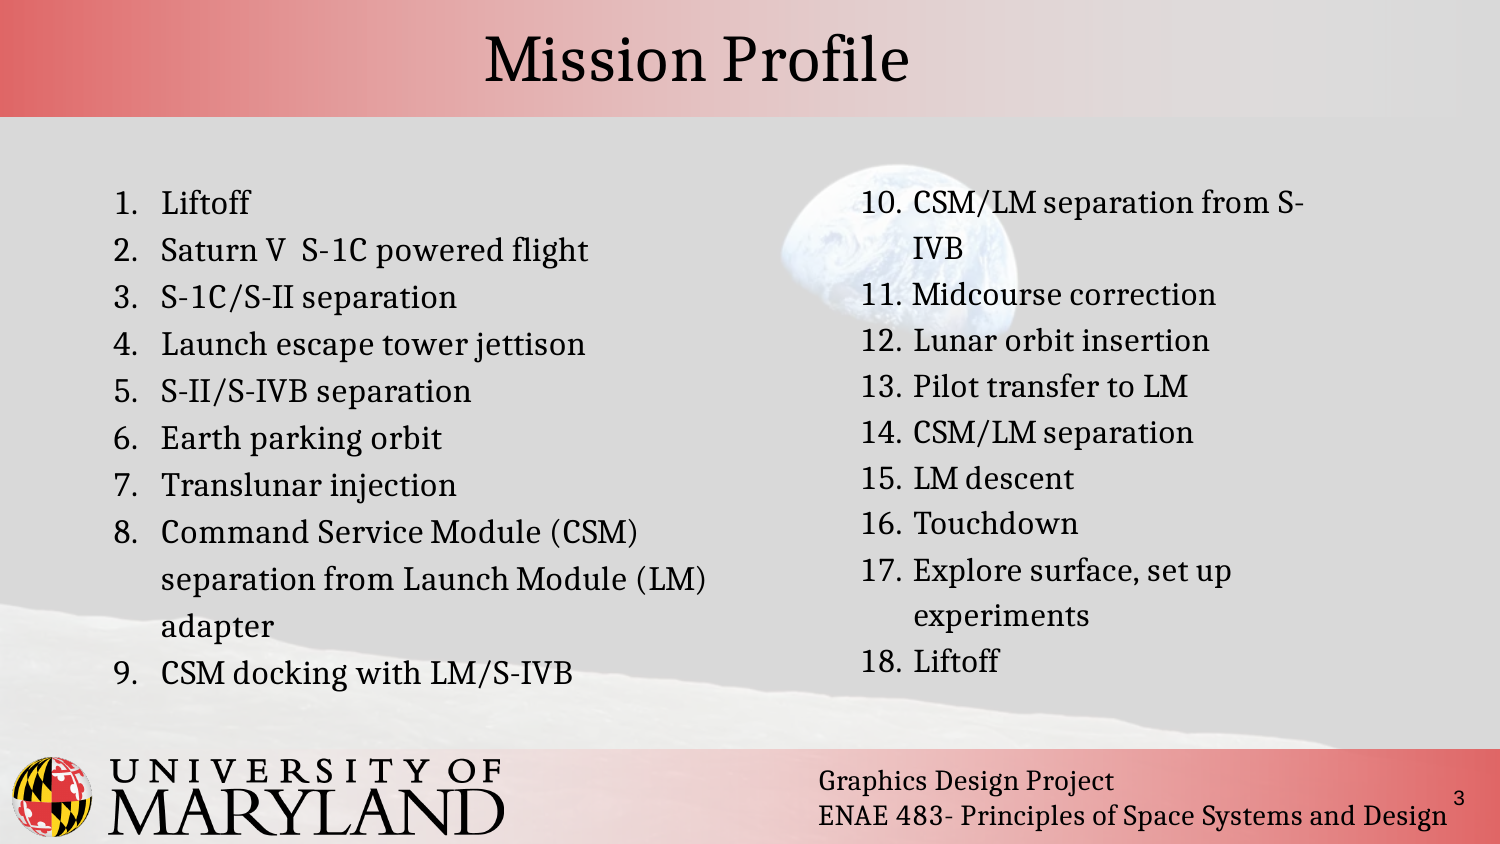

# Mission Profile
Liftoff
Saturn V  S-1C powered flight
S-1C/S-II separation
Launch escape tower jettison
S-II/S-IVB separation
Earth parking orbit
Translunar injection
Command Service Module (CSM) separation from Launch Module (LM) adapter
CSM docking with LM/S-IVB

CSM/LM separation from S-IVB
Midcourse correction
Lunar orbit insertion
Pilot transfer to LM
CSM/LM separation
LM descent
Touchdown
Explore surface, set up experiments
Liftoff
3